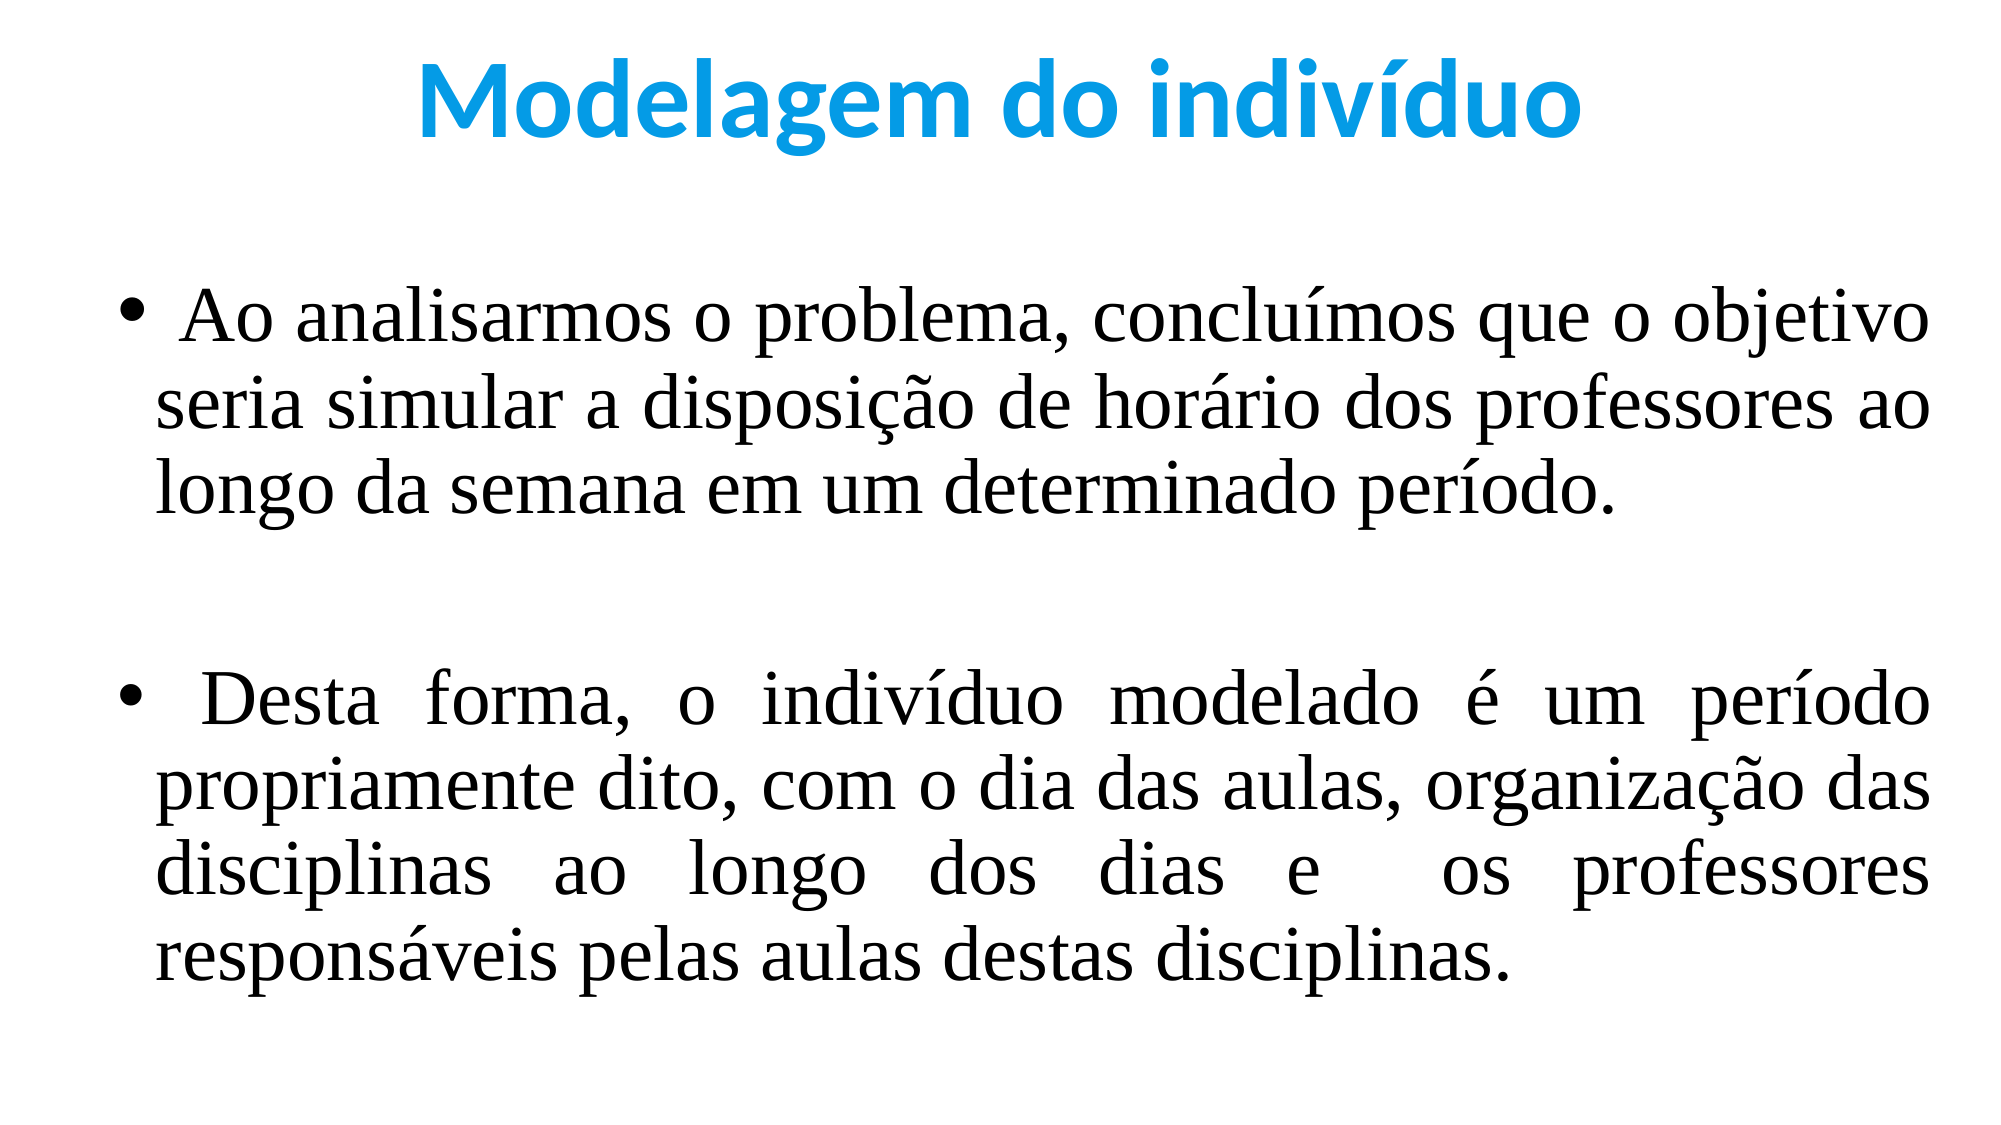

Modelagem do indivíduo
 Ao analisarmos o problema, concluímos que o objetivo seria simular a disposição de horário dos professores ao longo da semana em um determinado período.

 Desta forma, o indivíduo modelado é um período propriamente dito, com o dia das aulas, organização das disciplinas ao longo dos dias e  os professores responsáveis pelas aulas destas disciplinas.